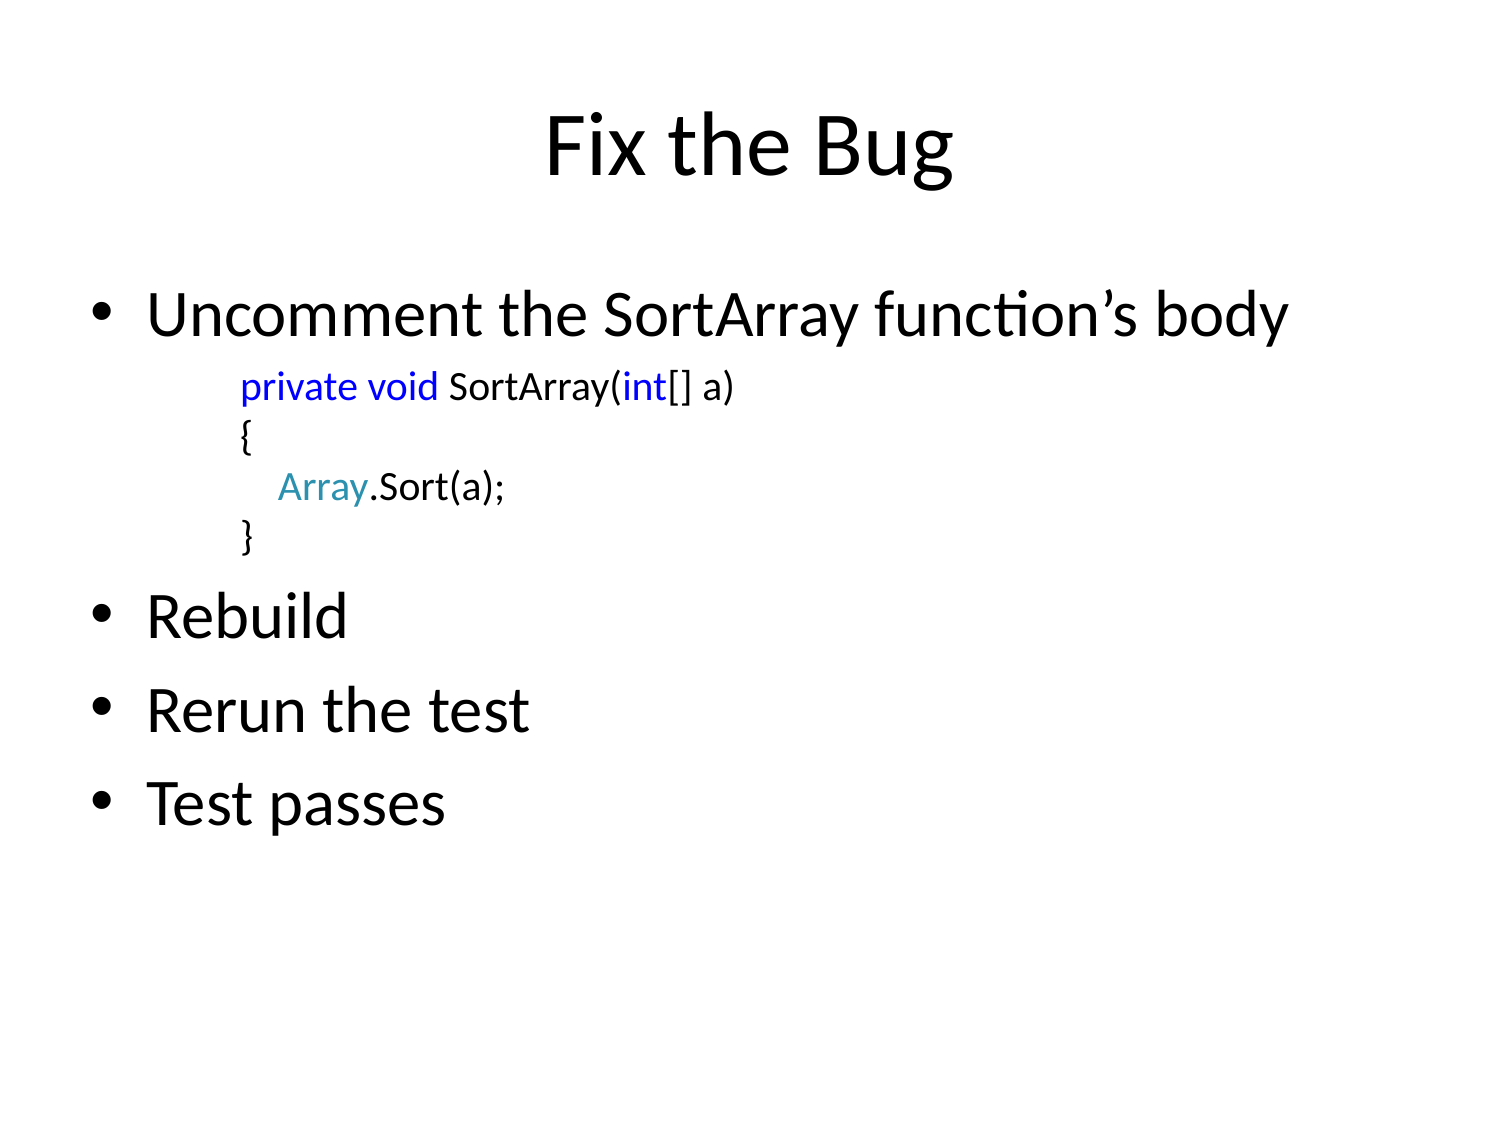

# Fix the Bug
Uncomment the SortArray function’s body
	private void SortArray(int[] a)
	{
	    Array.Sort(a);
	}
Rebuild
Rerun the test
Test passes